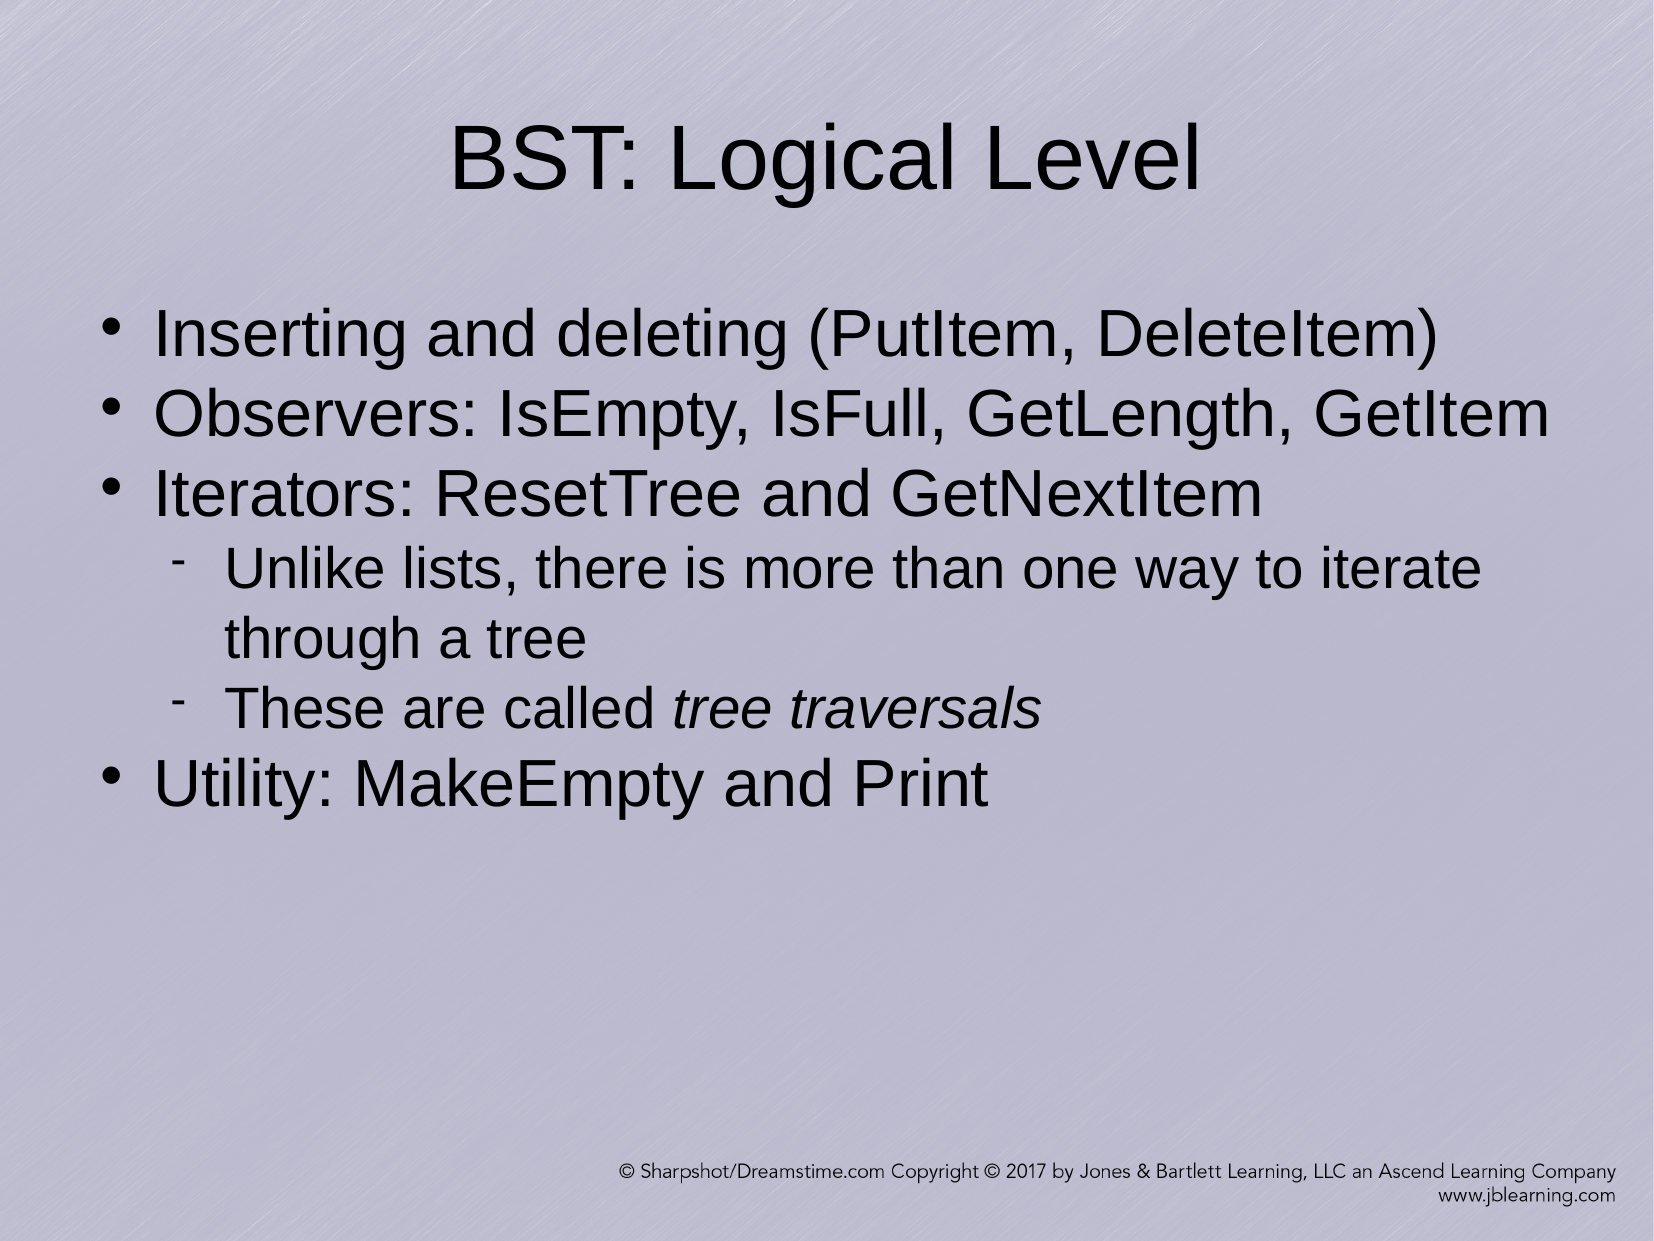

BST: Logical Level
Inserting and deleting (PutItem, DeleteItem)
Observers: IsEmpty, IsFull, GetLength, GetItem
Iterators: ResetTree and GetNextItem
Unlike lists, there is more than one way to iterate through a tree
These are called tree traversals
Utility: MakeEmpty and Print